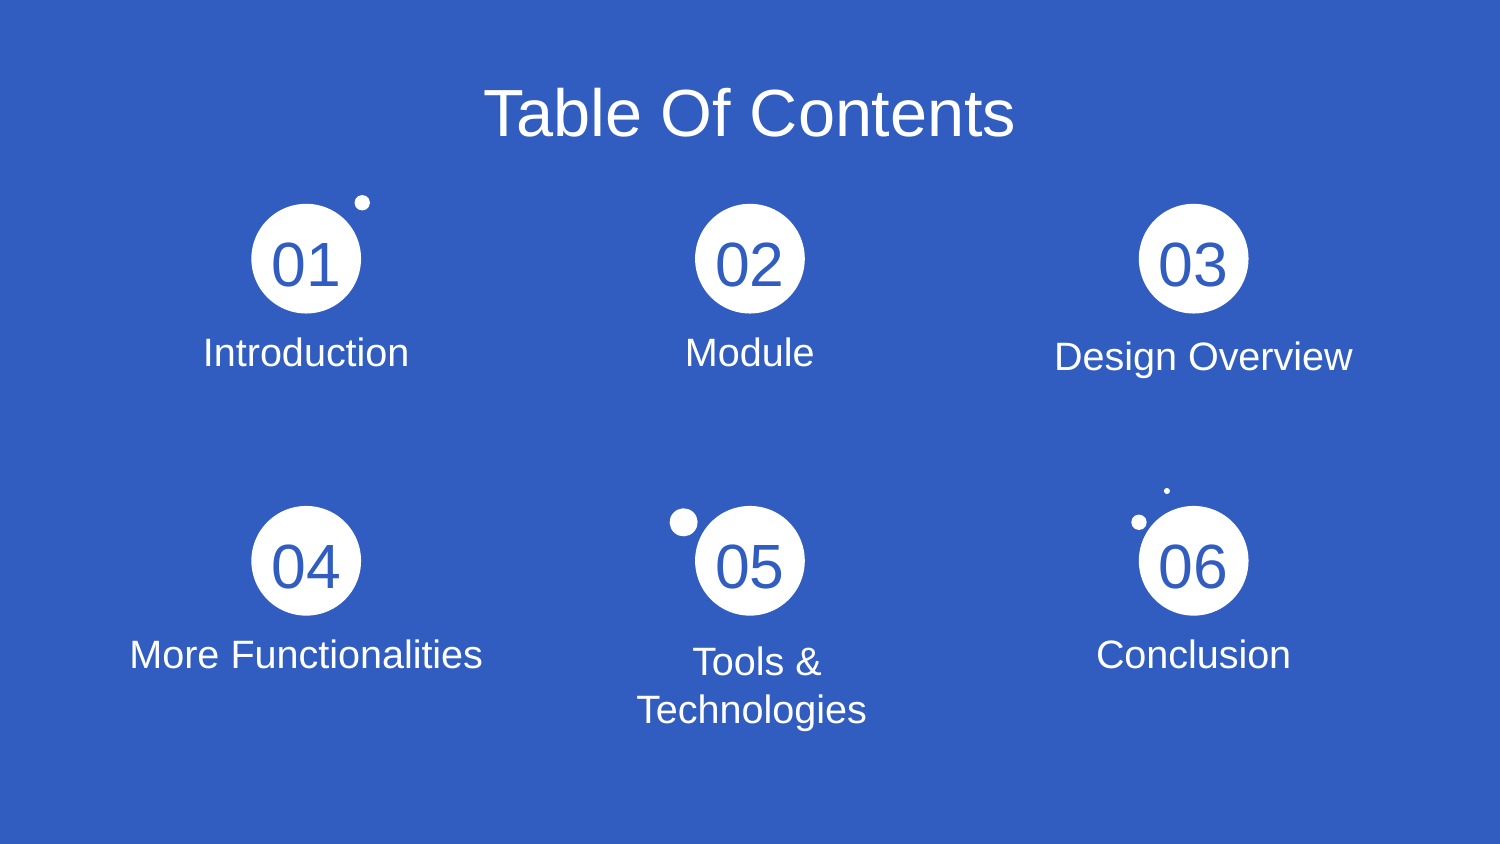

# Table Of Contents

01

02
03
Module
Introduction
Design Overview

04

05
06

More Functionalities
Conclusion
Tools & Technologies